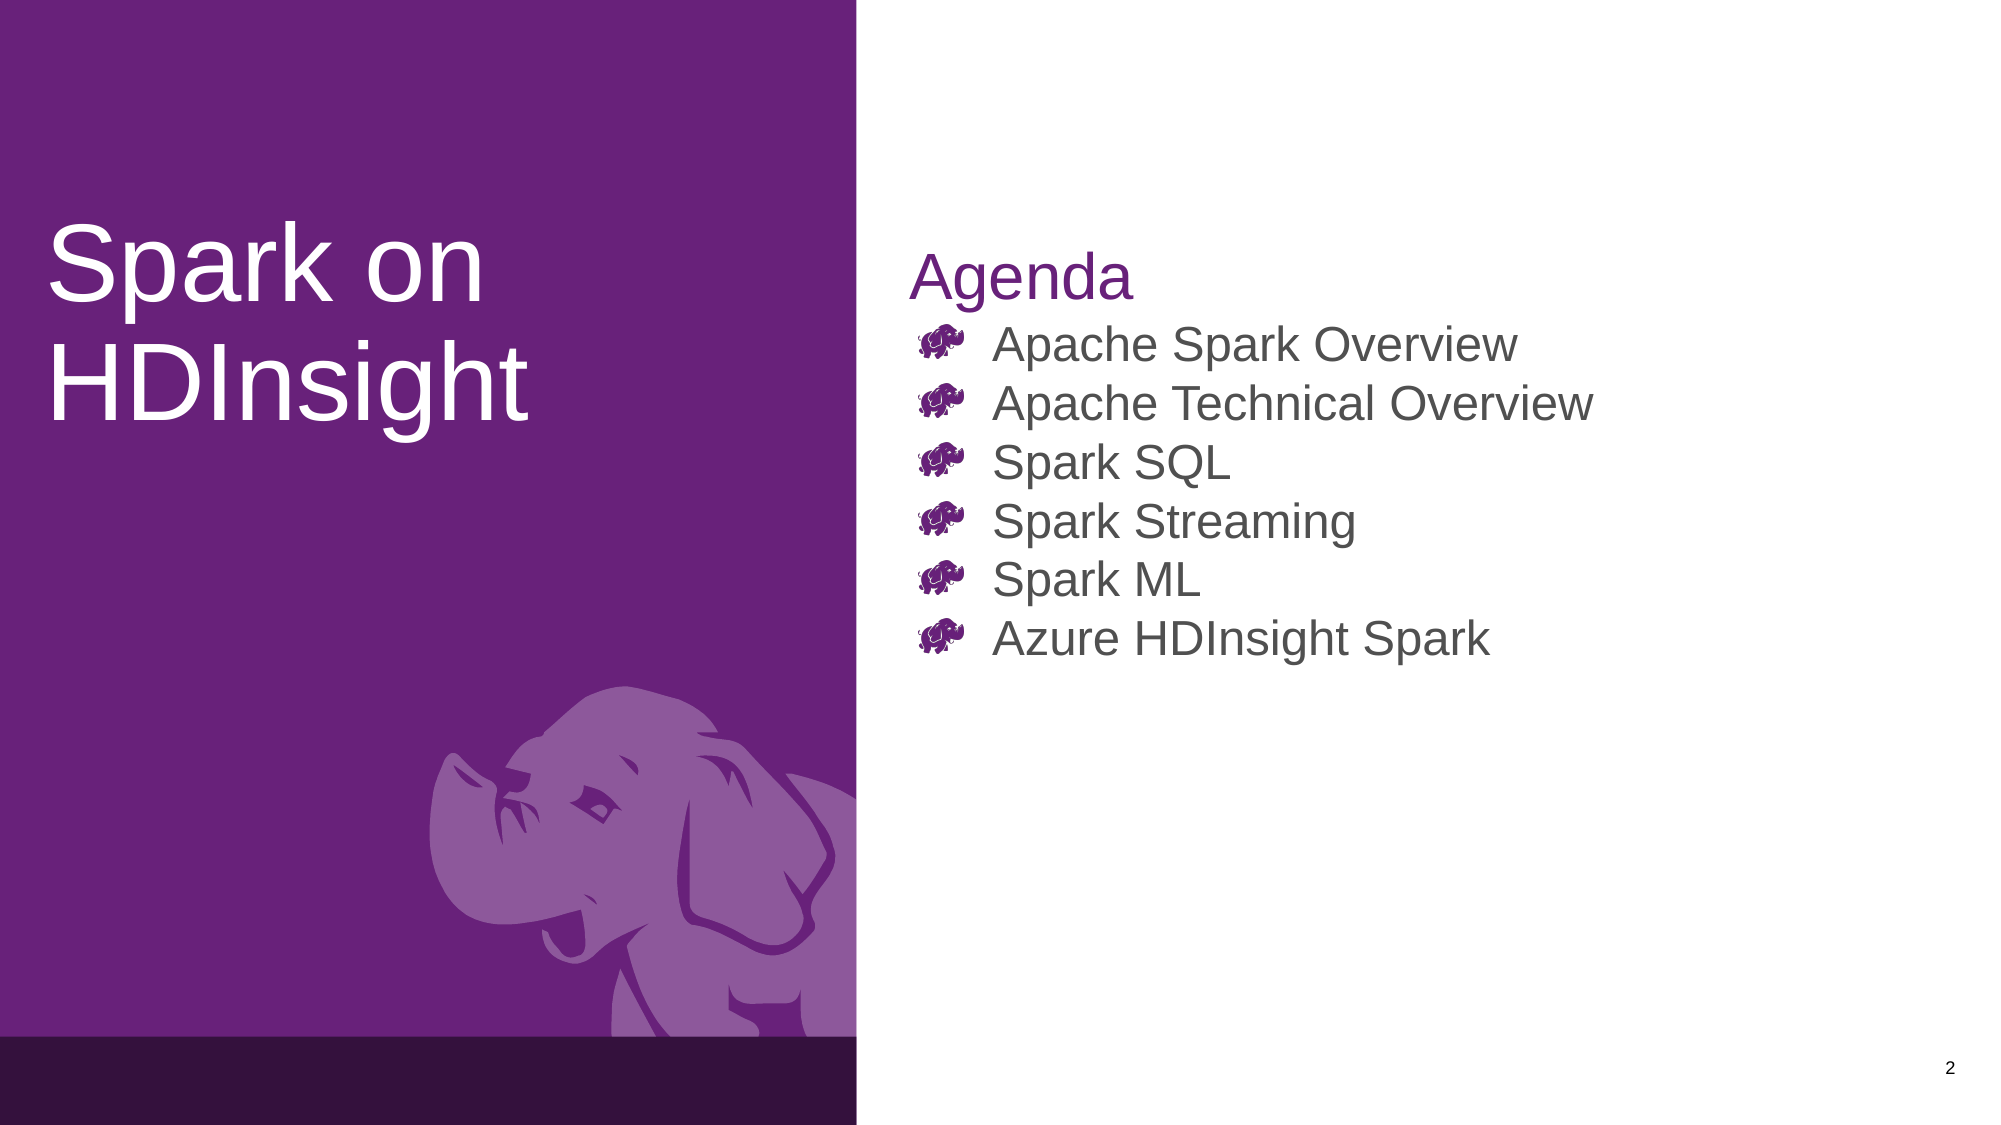

Spark on HDInsight
Agenda
Apache Spark Overview
Apache Technical Overview
Spark SQL
Spark Streaming
Spark ML
Azure HDInsight Spark

2